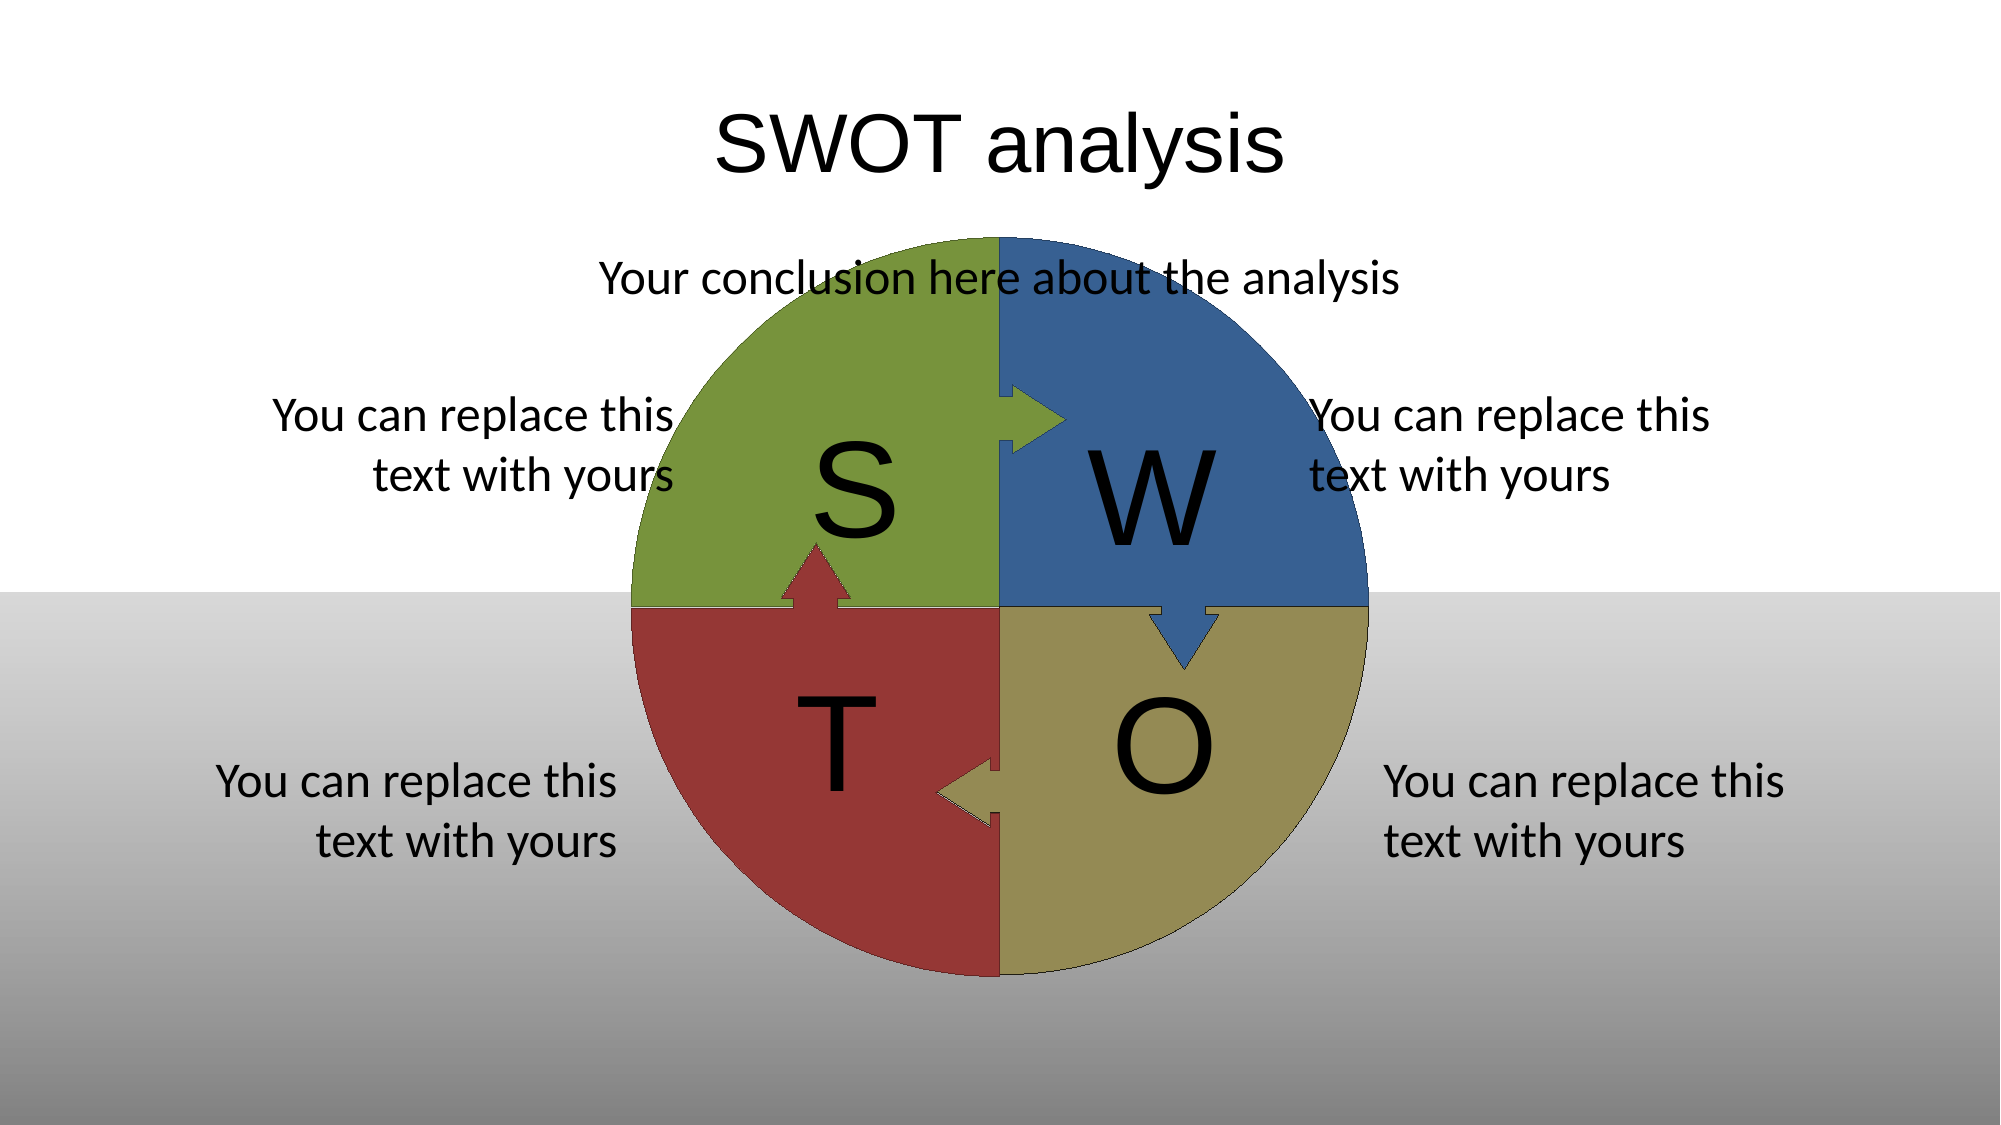

# SWOT analysis
Your conclusion here about the analysis

You can replace this text with yours
You can replace this text with yours
S
W

T
O
You can replace this text with yours
You can replace this text with yours